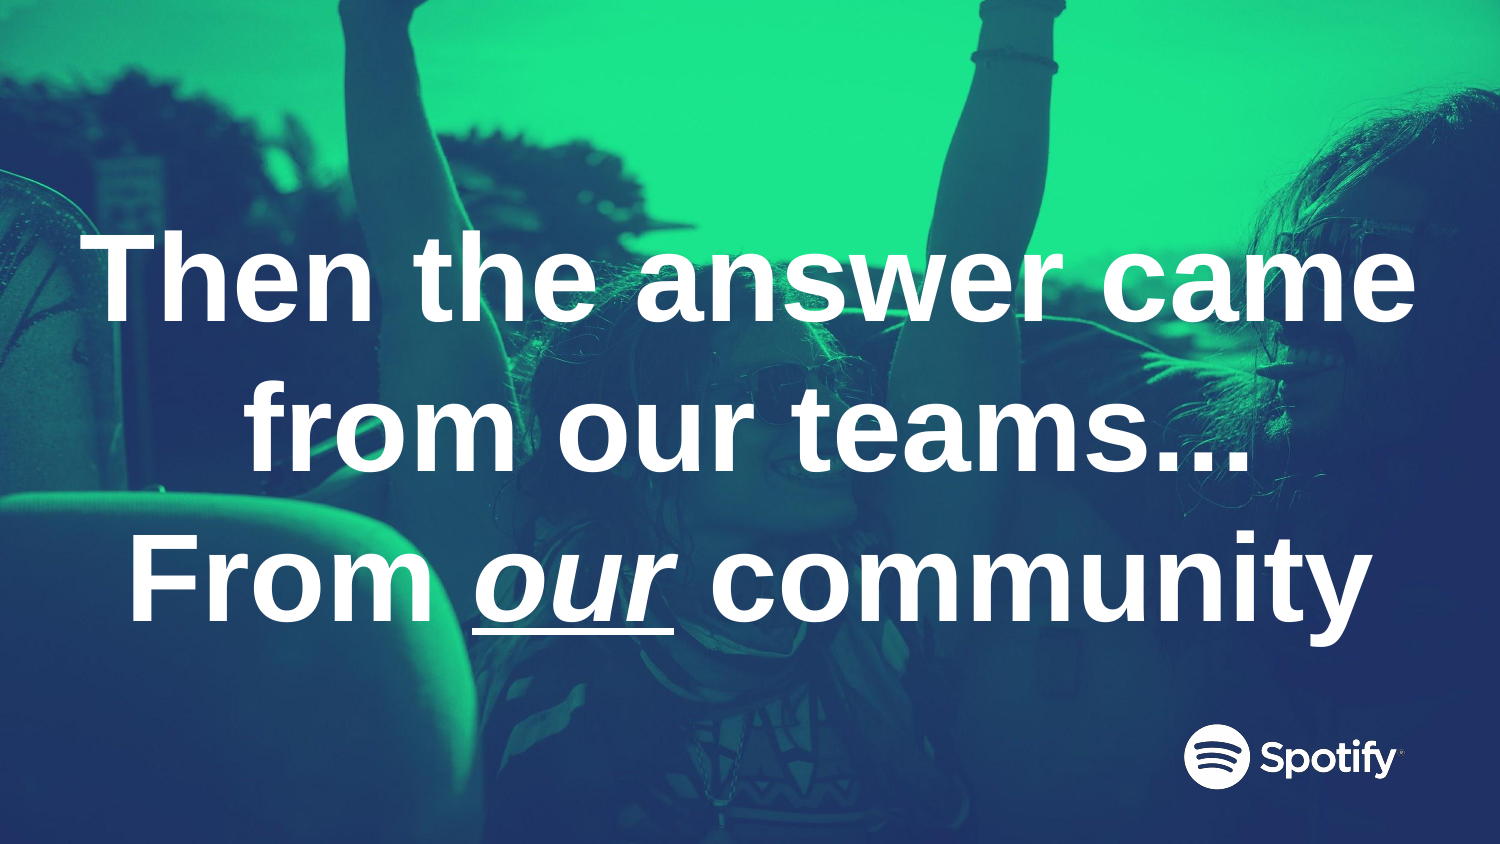

# Then the answer came from our teams...
From our community